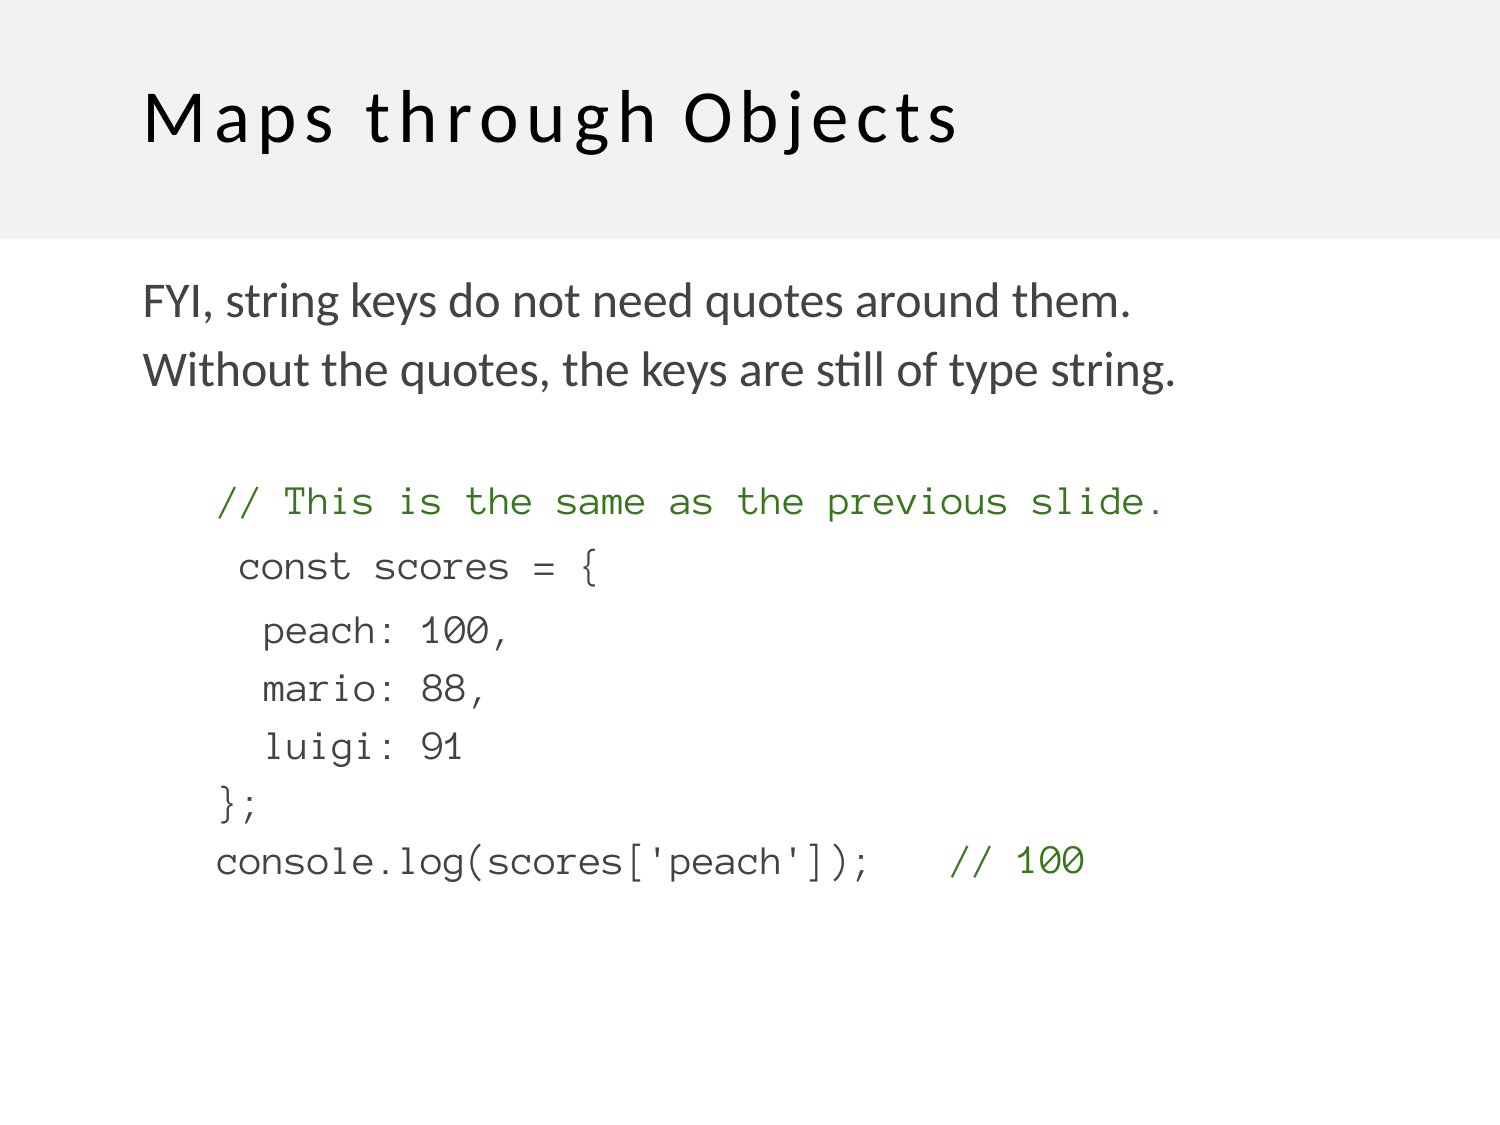

# Maps through Objects
FYI, string keys do not need quotes around them.  Without the quotes, the keys are still of type string.

// This is the same as the previous slide.  const scores = {
| peach: | 100, |
| --- | --- |
| mario: | 88, |
| luigi: | 91 |
};
console.log(scores['peach']);
// 100